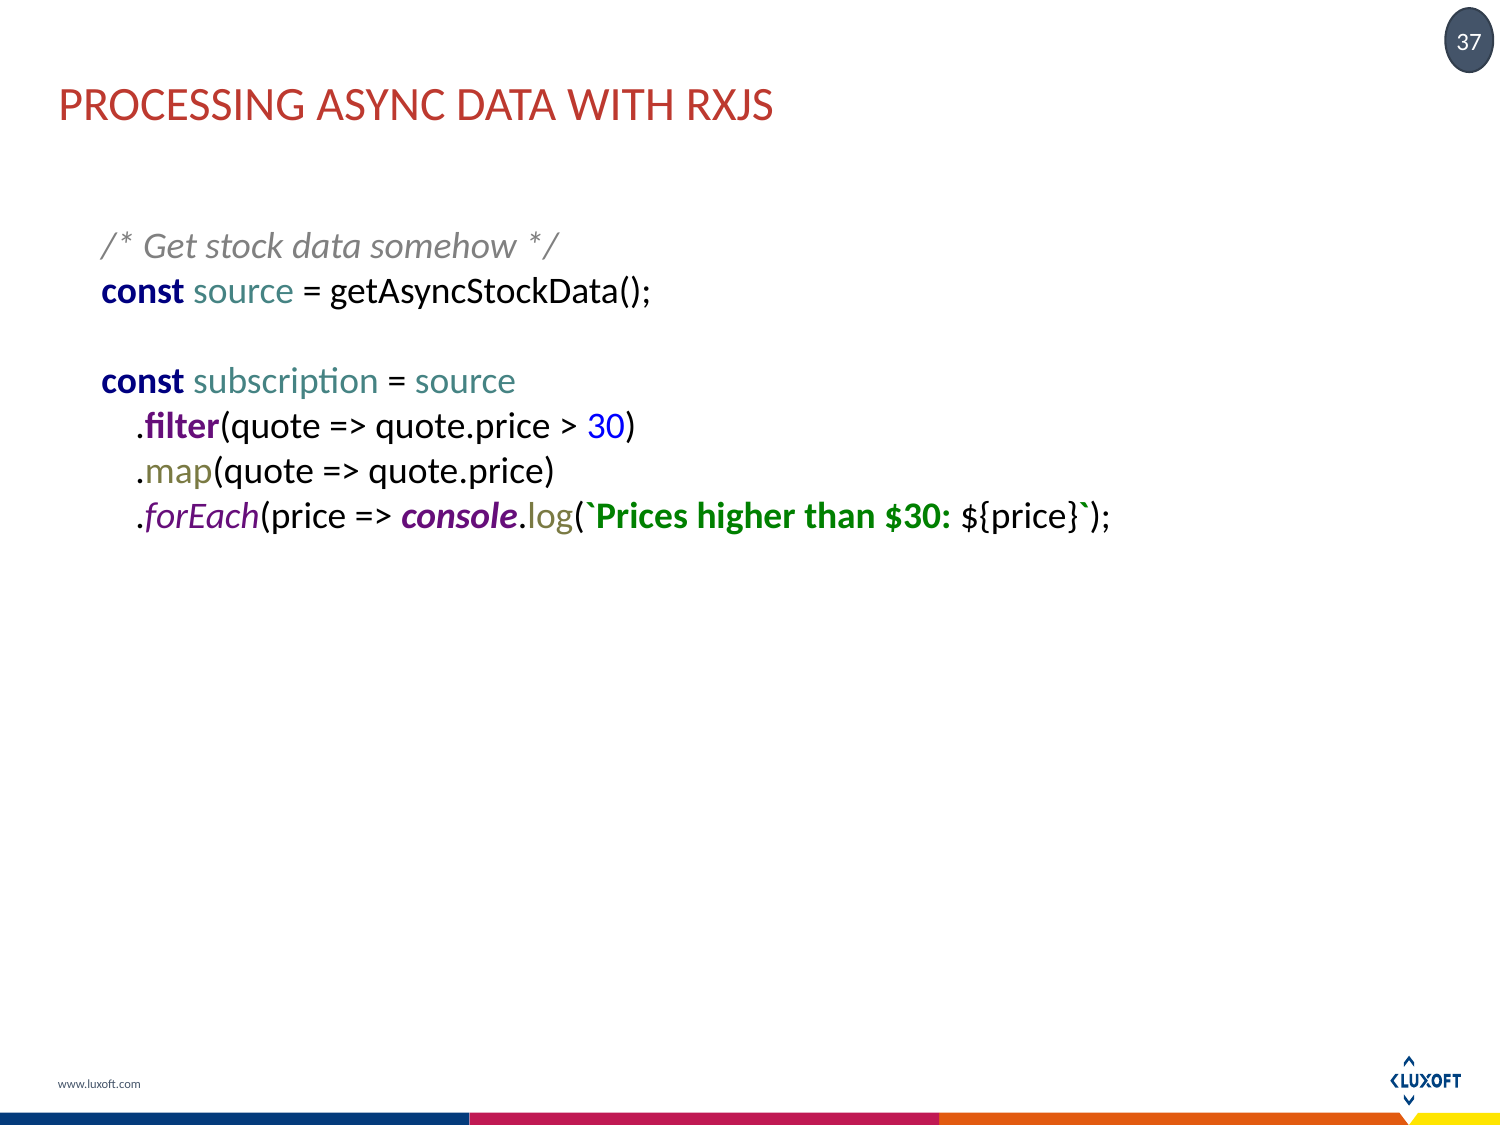

# Processing async data with rxjs
/* Get stock data somehow */
const source = getAsyncStockData();
const subscription = source
    .filter(quote => quote.price > 30)
    .map(quote => quote.price)
    .forEach(price => console.log(`Prices higher than $30: ${price}`);